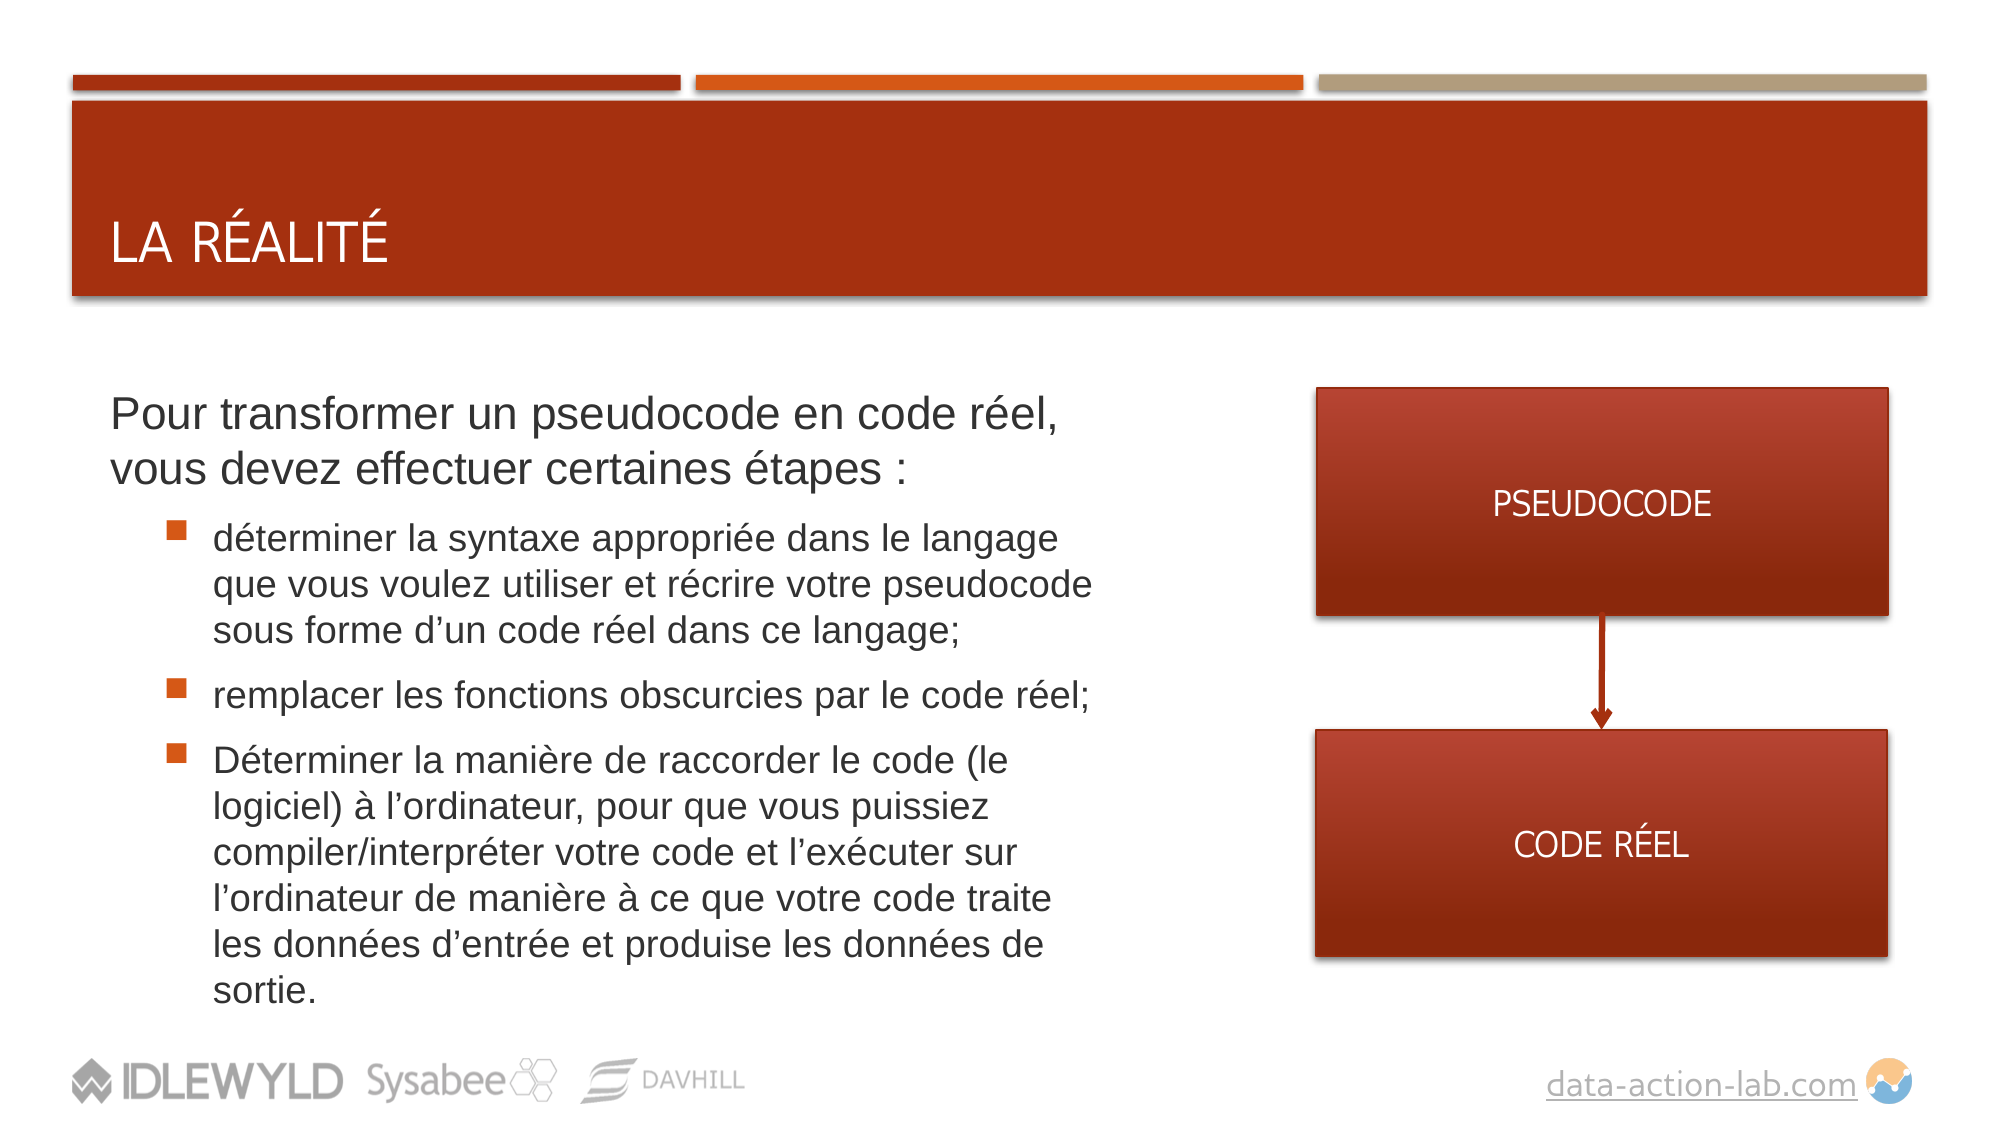

# La réalité
Pour transformer un pseudocode en code réel, vous devez effectuer certaines étapes :
déterminer la syntaxe appropriée dans le langage que vous voulez utiliser et récrire votre pseudocode sous forme d’un code réel dans ce langage;
remplacer les fonctions obscurcies par le code réel;
Déterminer la manière de raccorder le code (le logiciel) à l’ordinateur, pour que vous puissiez compiler/interpréter votre code et l’exécuter sur l’ordinateur de manière à ce que votre code traite les données d’entrée et produise les données de sortie.
PSEUDOCODE
CODE RÉEL